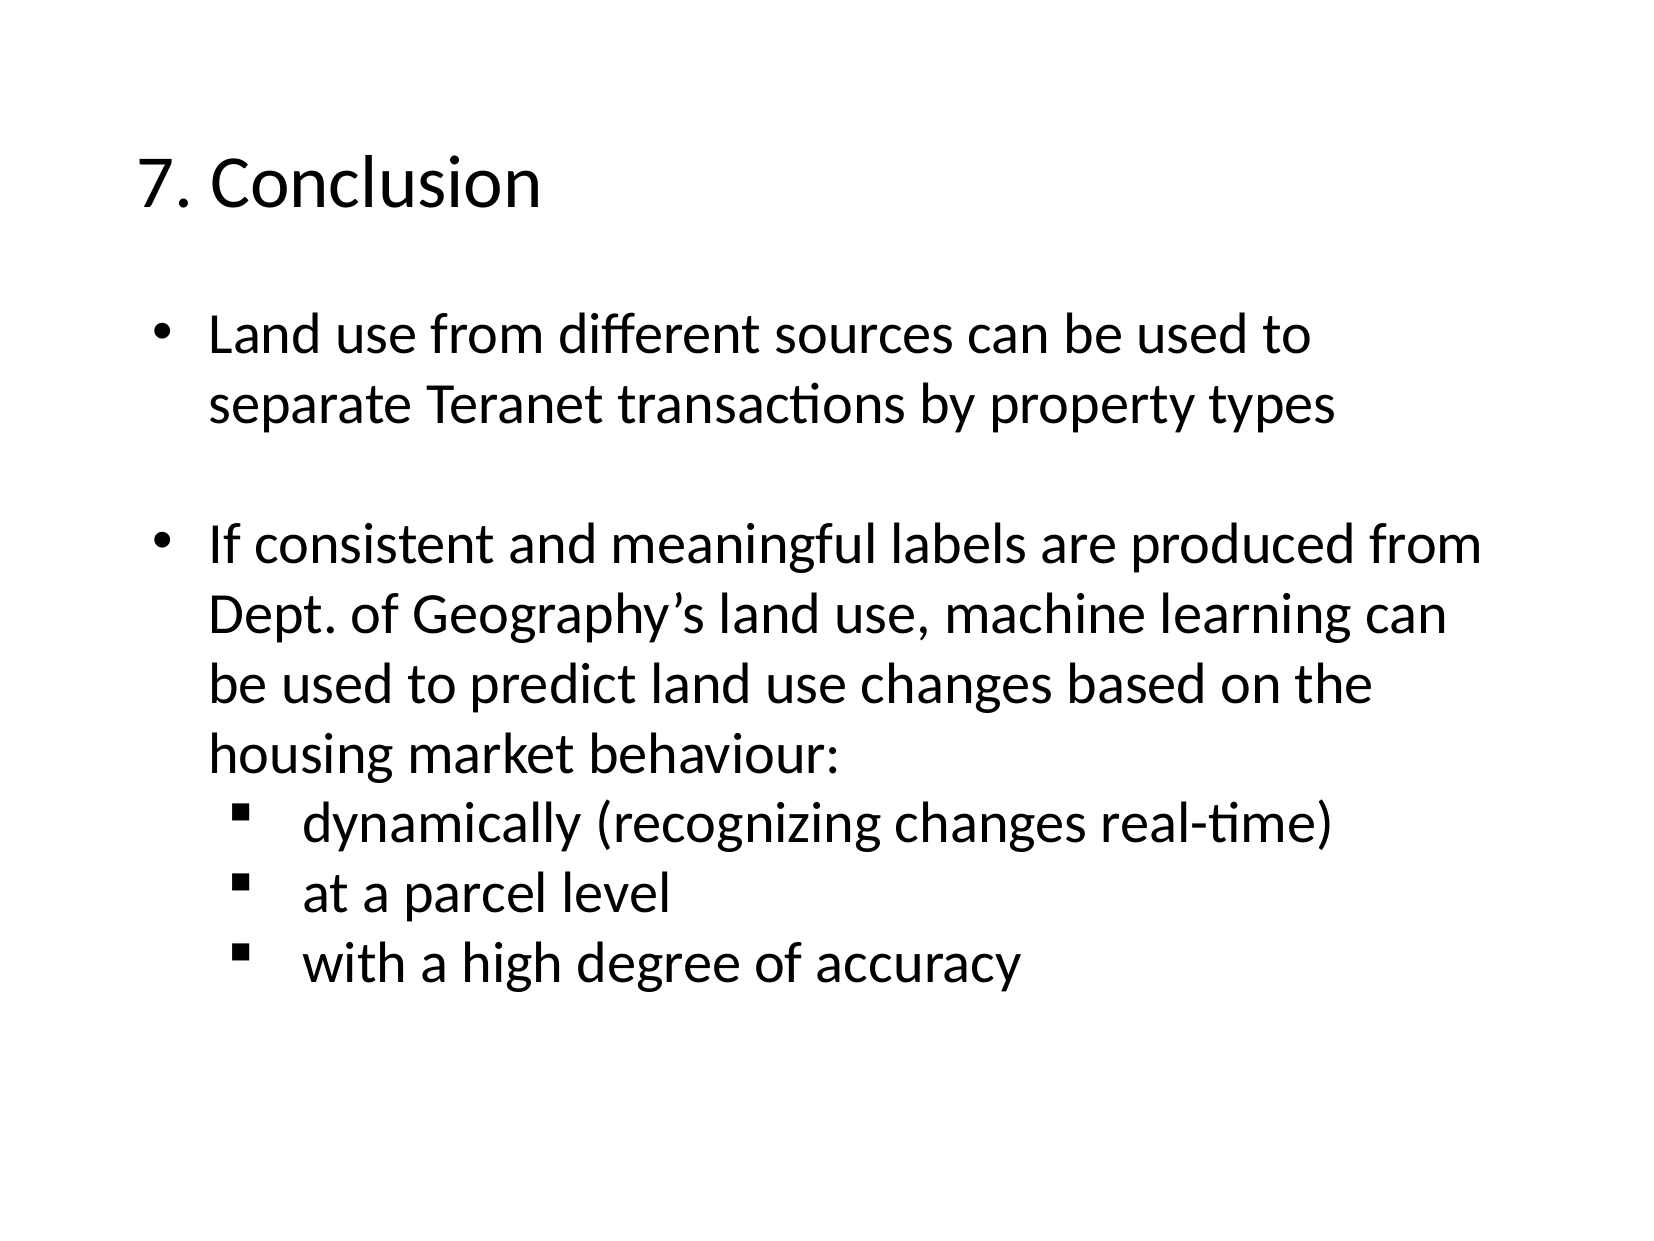

7. Conclusion
Land use from different sources can be used to separate Teranet transactions by property types

If consistent and meaningful labels are produced from Dept. of Geography’s land use, machine learning can be used to predict land use changes based on the housing market behaviour:
dynamically (recognizing changes real-time)
at a parcel level
with a high degree of accuracy